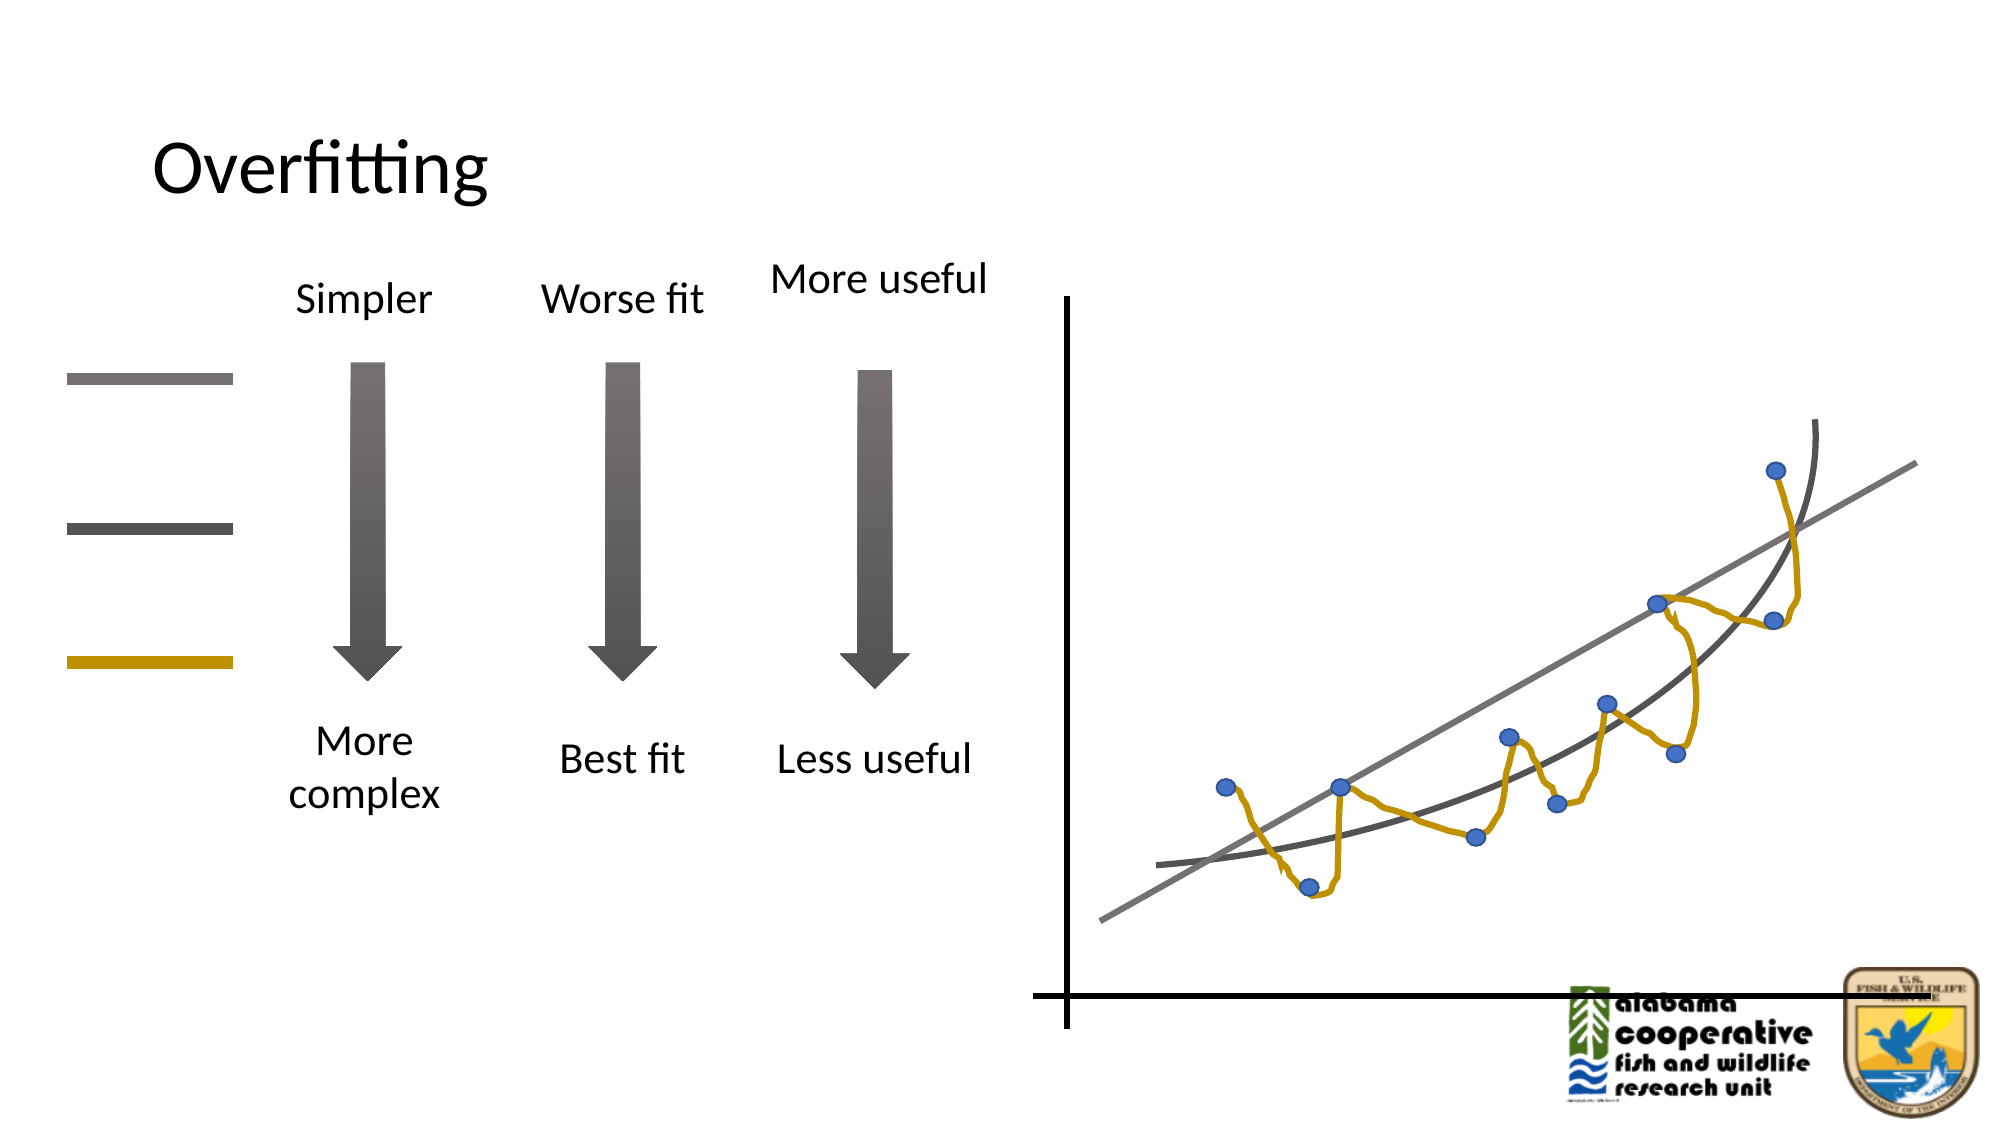

# Overfitting
More useful
Simpler
Worse fit

More complex
Best fit
Less useful